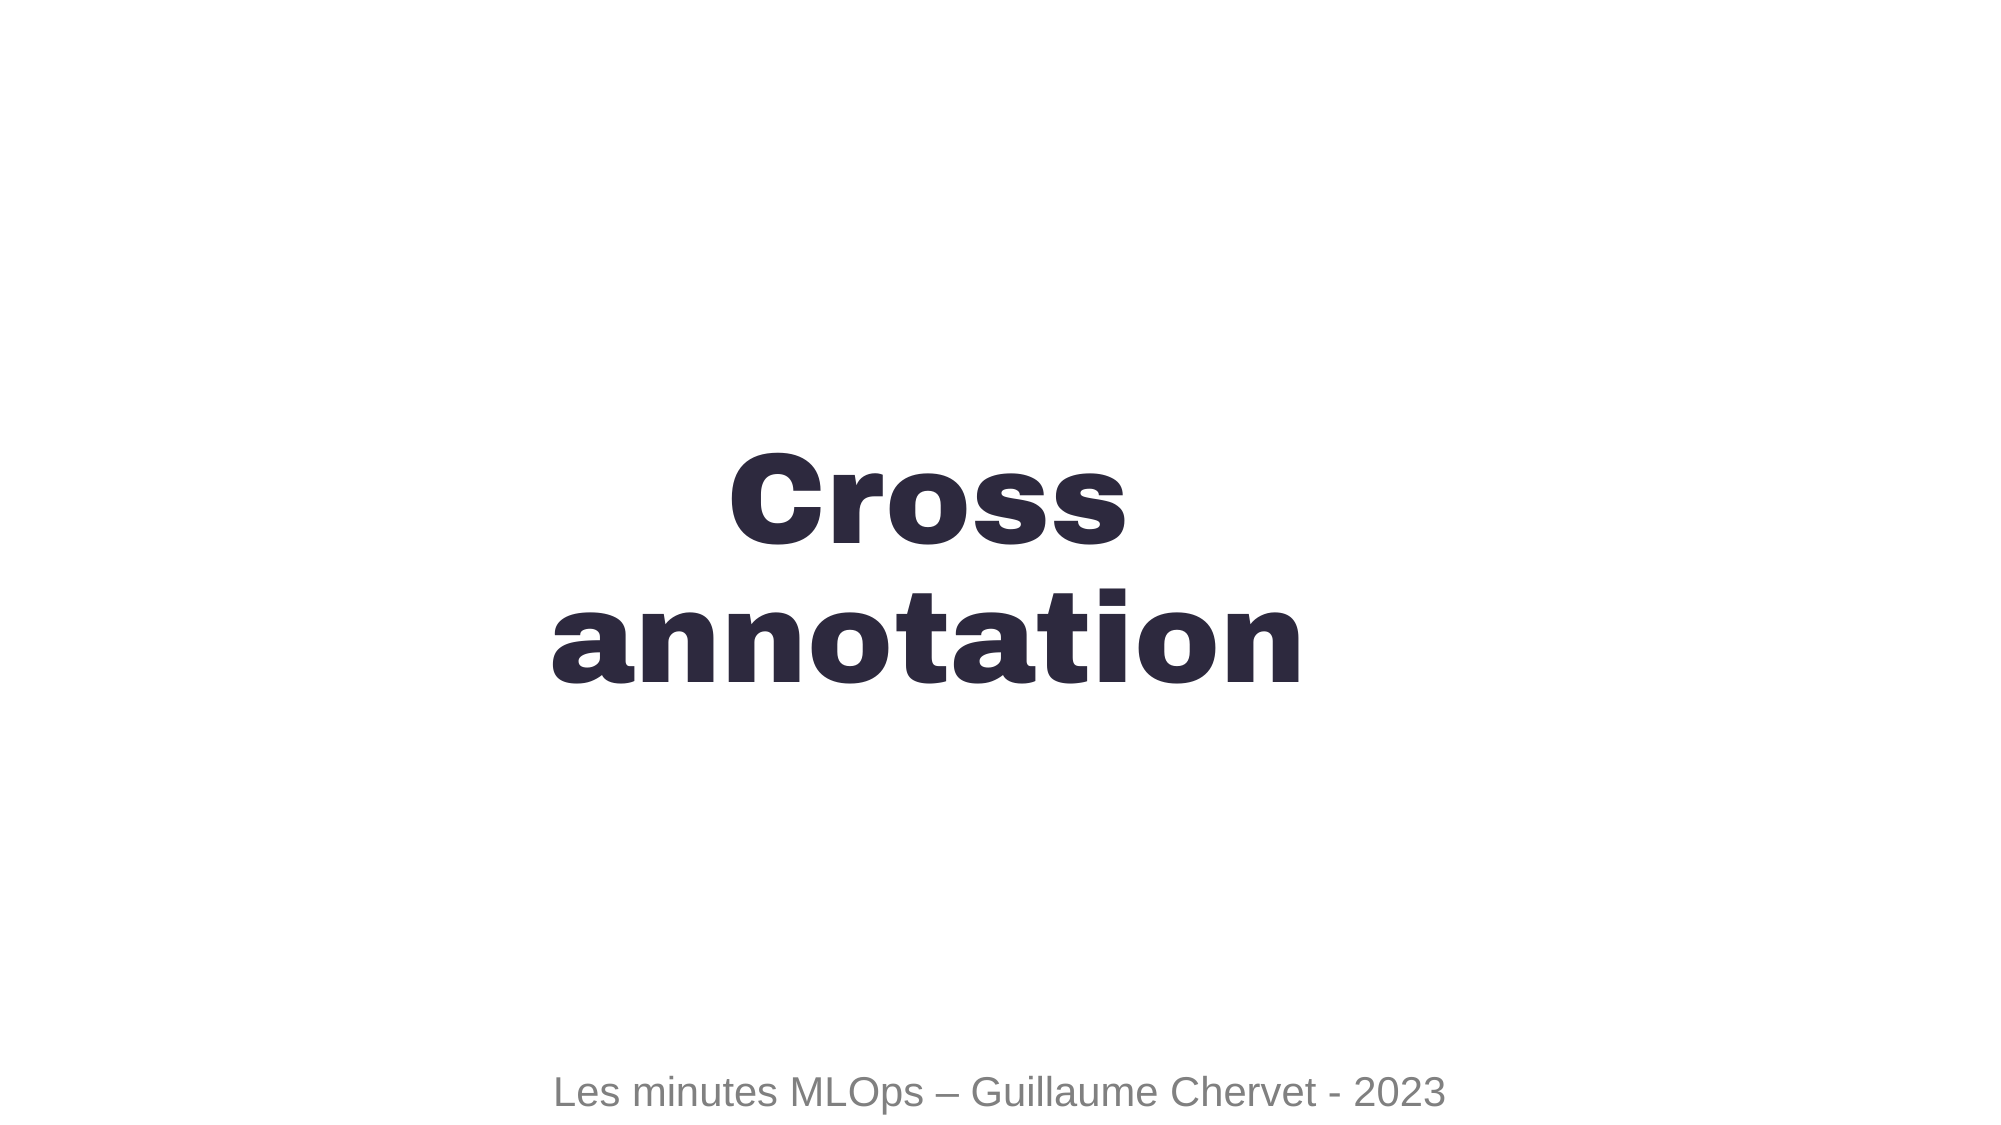

# Cross annotation

Les minutes MLOps – Guillaume Chervet - 2023